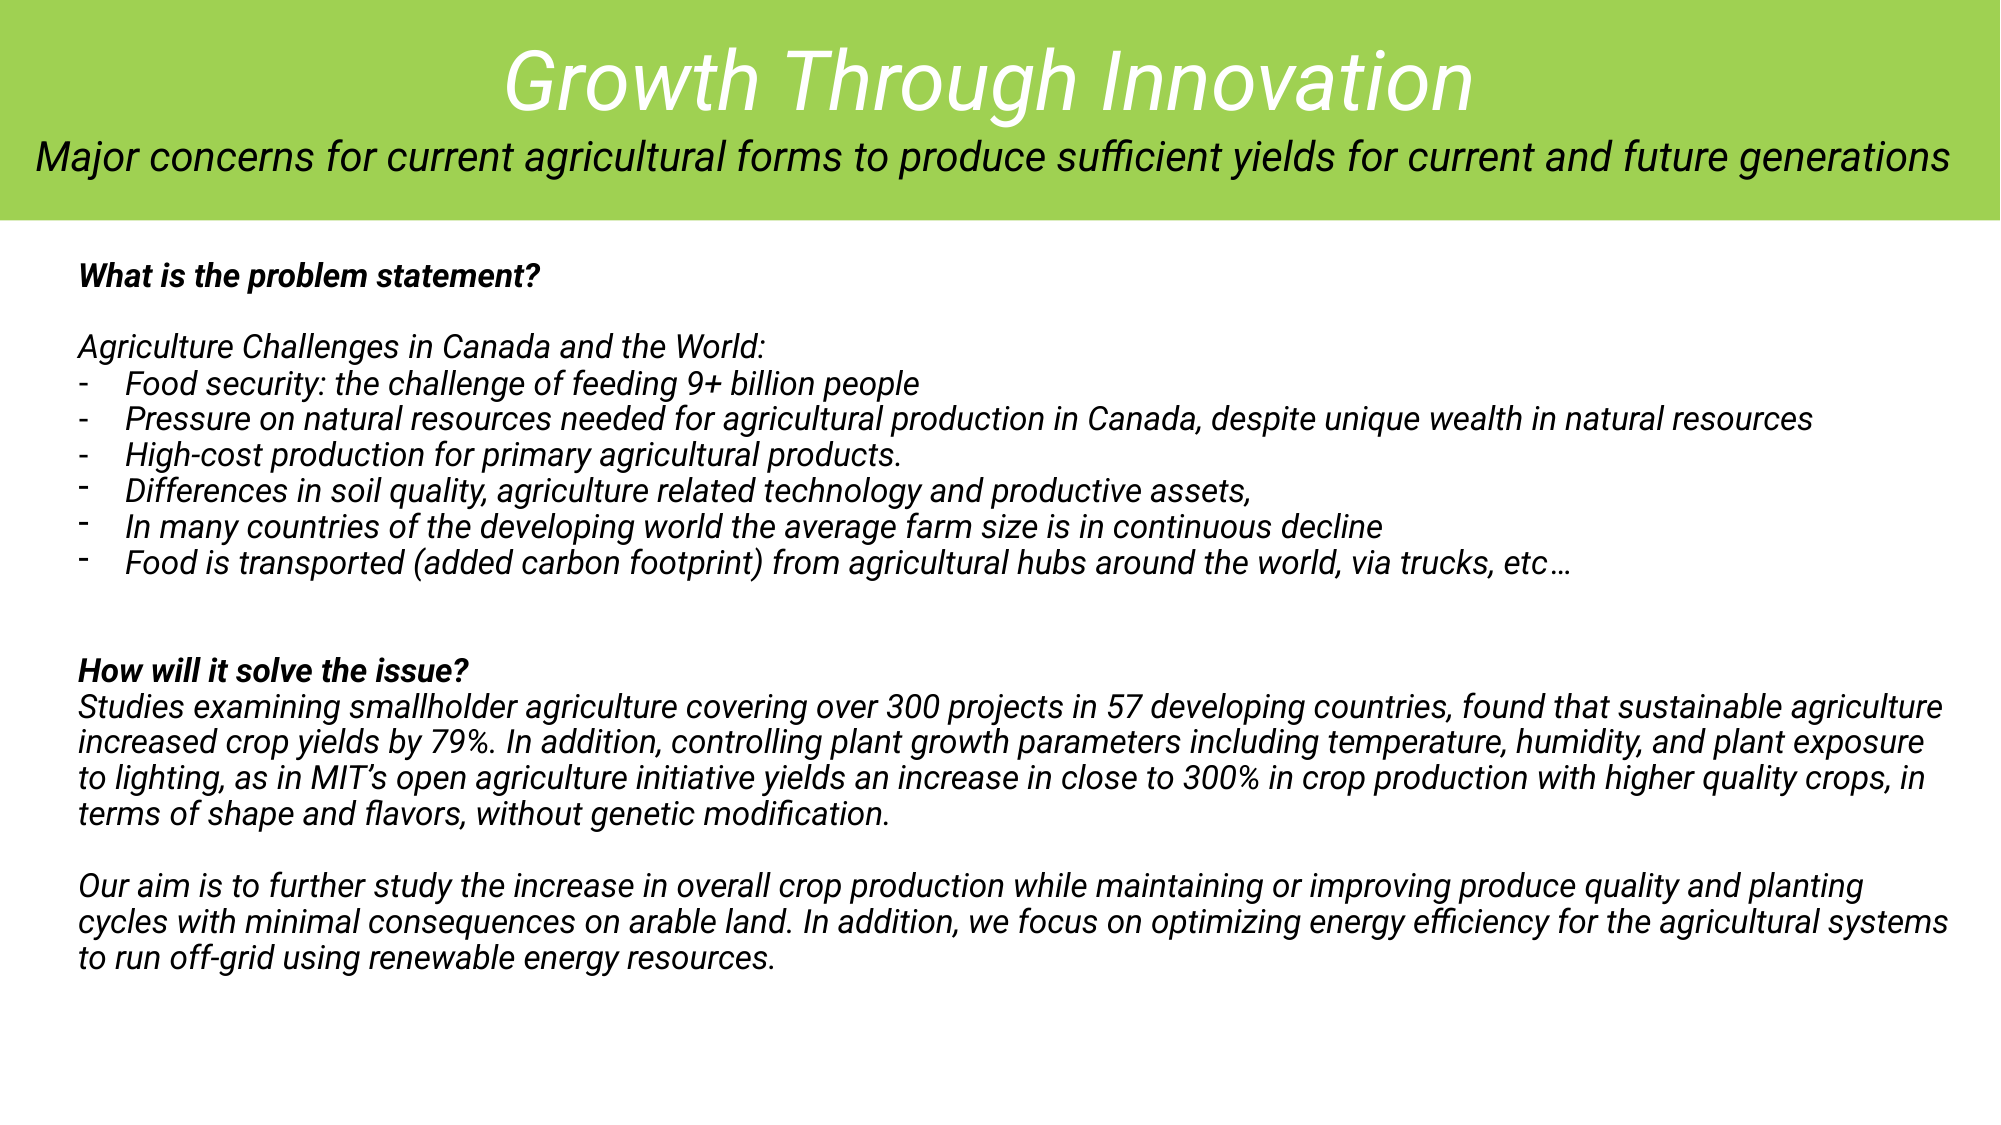

# Growth Through Innovation Major concerns for current agricultural forms to produce sufficient yields for current and future generations
What is the problem statement?

Agriculture Challenges in Canada and the World:
Food security: the challenge of feeding 9+ billion people
Pressure on natural resources needed for agricultural production in Canada, despite unique wealth in natural resources
High-cost production for primary agricultural products.
Differences in soil quality, agriculture related technology and productive assets,
In many countries of the developing world the average farm size is in continuous decline
Food is transported (added carbon footprint) from agricultural hubs around the world, via trucks, etc…

How will it solve the issue?
Studies examining smallholder agriculture covering over 300 projects in 57 developing countries, found that sustainable agriculture increased crop yields by 79%. In addition, controlling plant growth parameters including temperature, humidity, and plant exposure to lighting, as in MIT’s open agriculture initiative yields an increase in close to 300% in crop production with higher quality crops, in terms of shape and flavors, without genetic modification.

Our aim is to further study the increase in overall crop production while maintaining or improving produce quality and planting cycles with minimal consequences on arable land. In addition, we focus on optimizing energy efficiency for the agricultural systems to run off-grid using renewable energy resources.